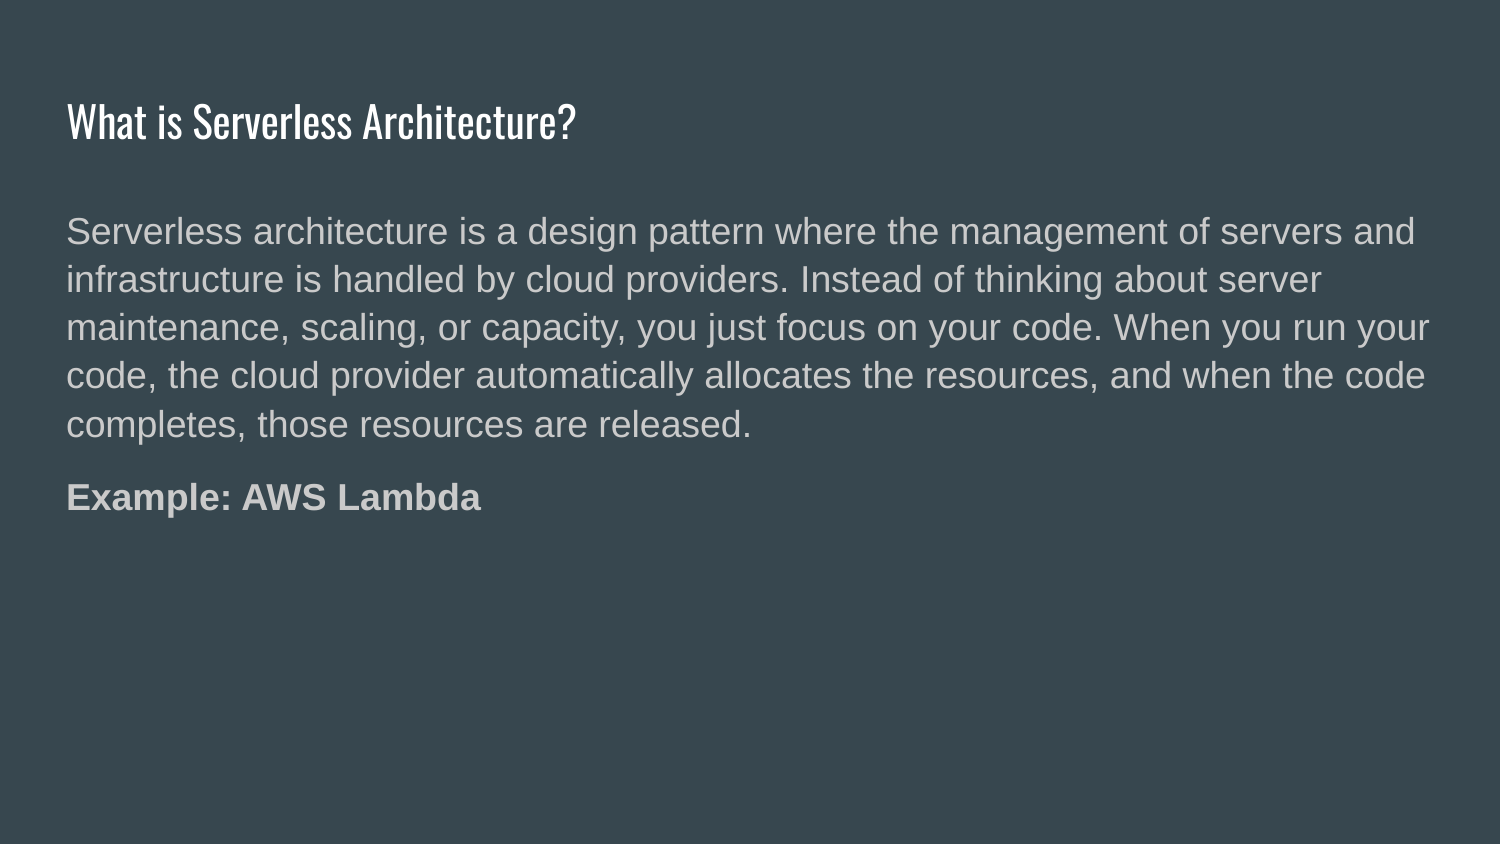

# What is Serverless Architecture?
Serverless architecture is a design pattern where the management of servers and infrastructure is handled by cloud providers. Instead of thinking about server maintenance, scaling, or capacity, you just focus on your code. When you run your code, the cloud provider automatically allocates the resources, and when the code completes, those resources are released.
Example: AWS Lambda